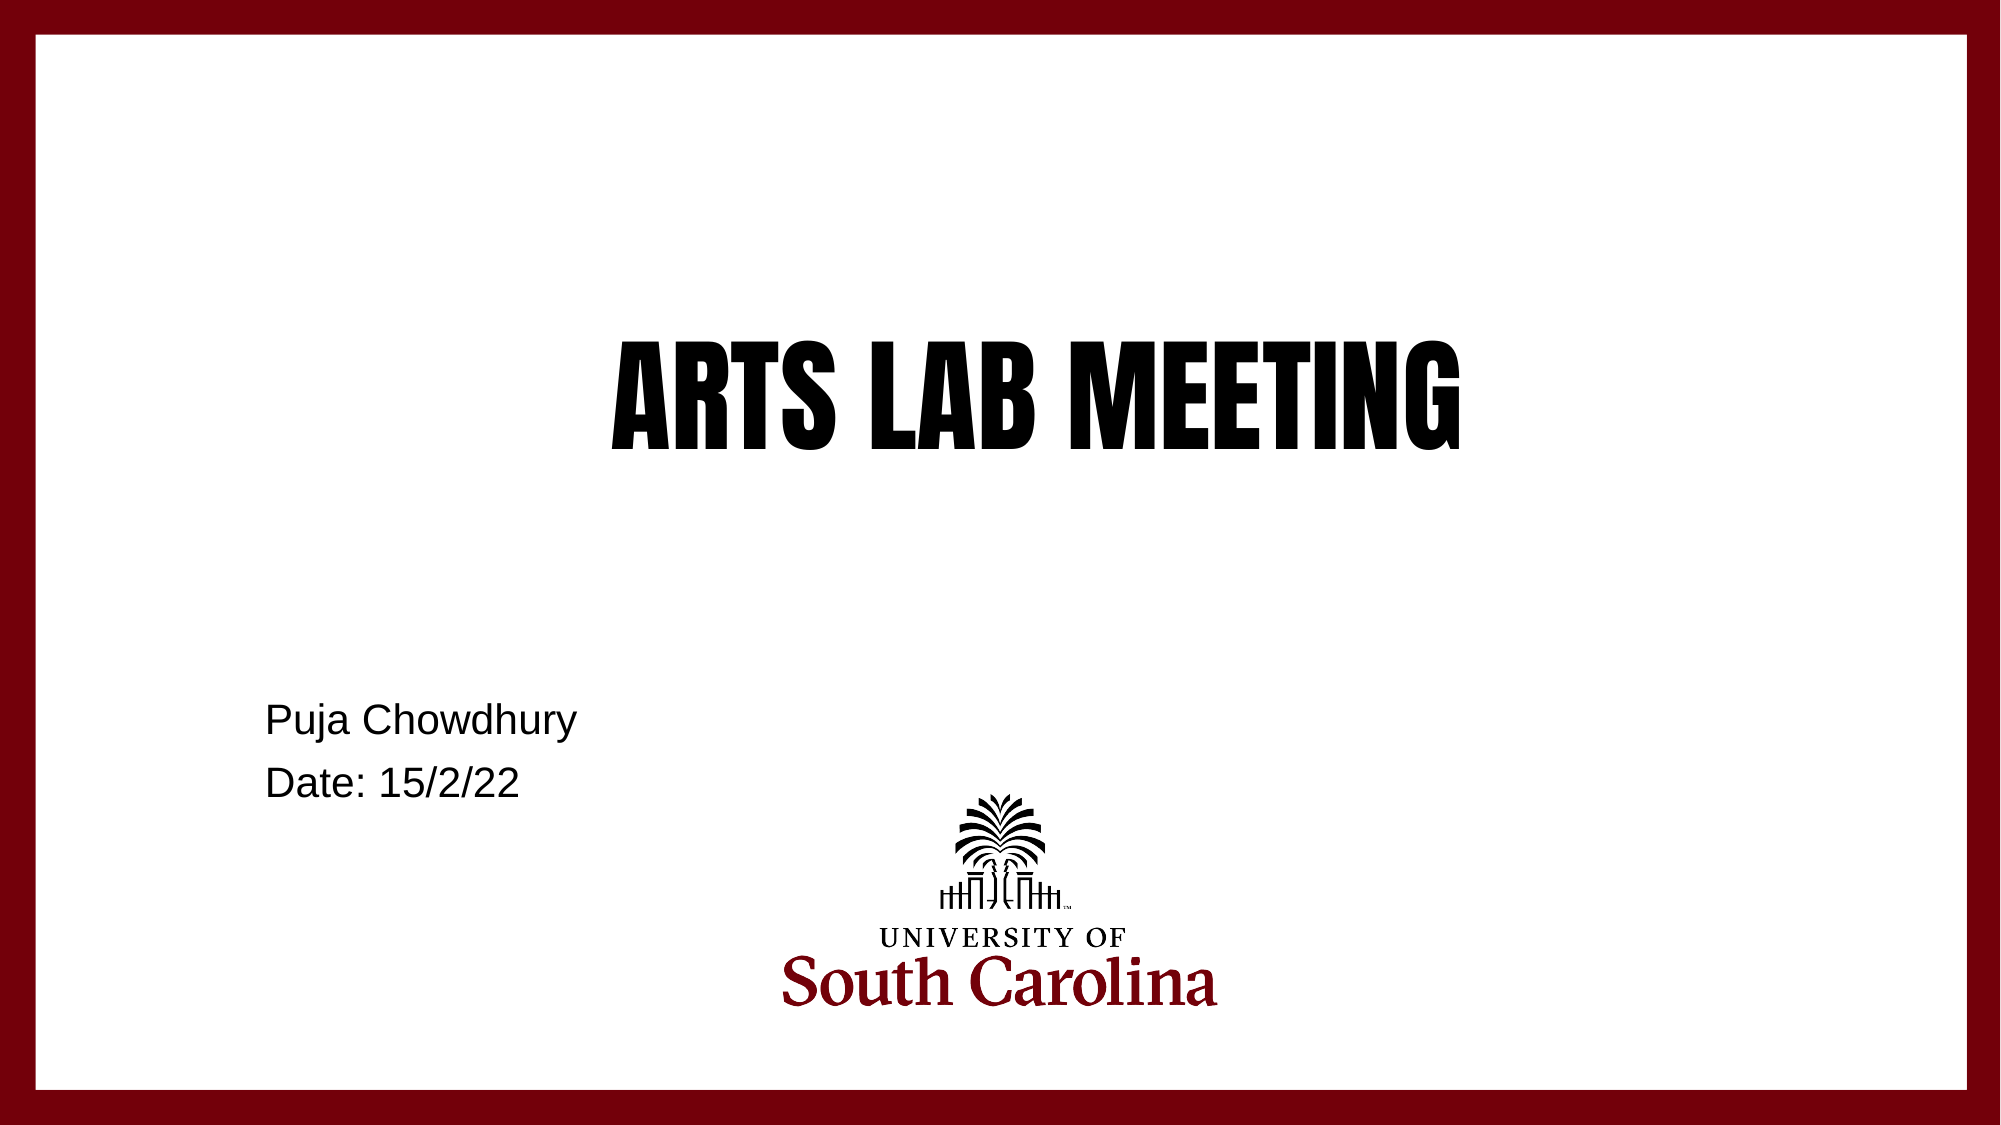

# ARTs lab meeting
Puja Chowdhury
Date: 15/2/22